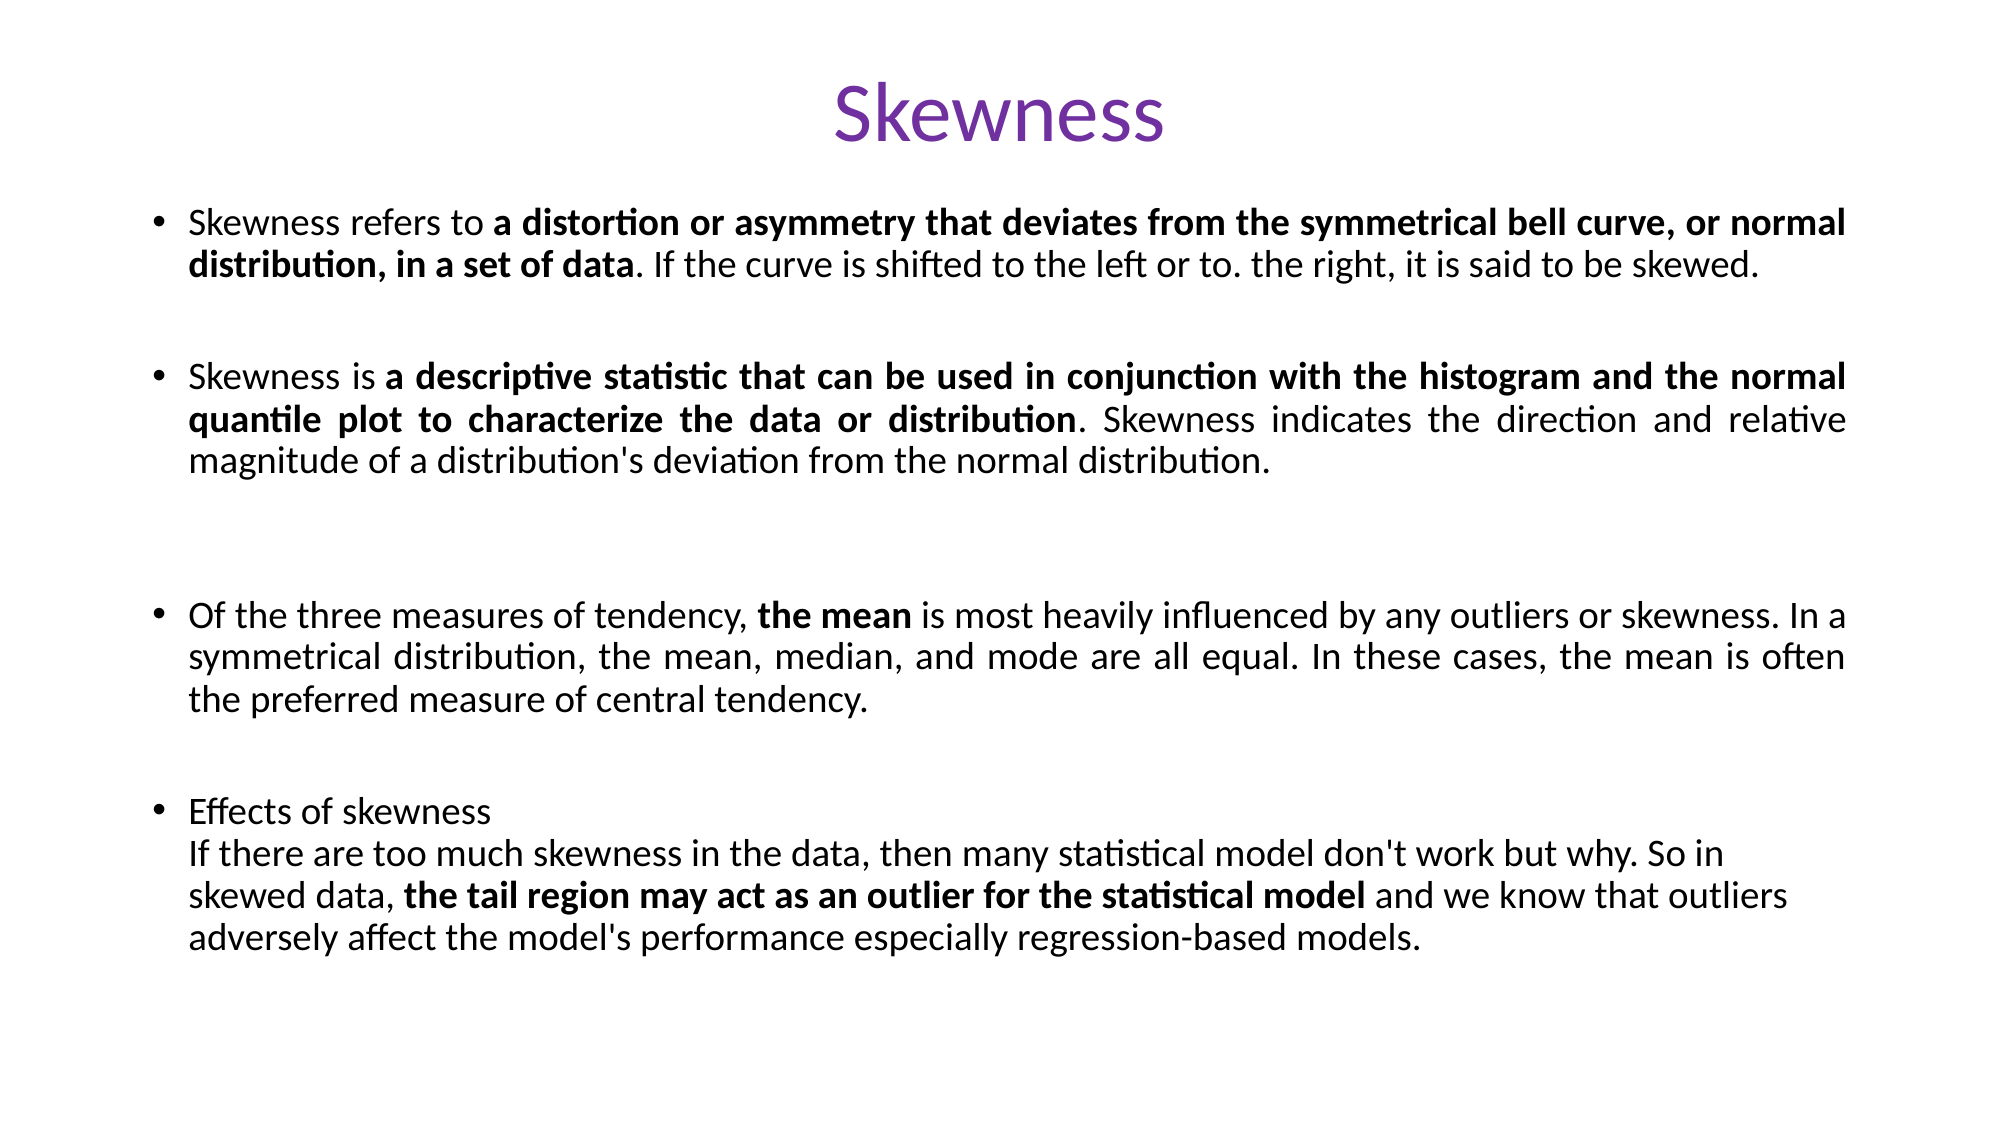

# Skewness
Skewness refers to a distortion or asymmetry that deviates from the symmetrical bell curve, or normal distribution, in a set of data. If the curve is shifted to the left or to. the right, it is said to be skewed.

Skewness is a descriptive statistic that can be used in conjunction with the histogram and the normal quantile plot to characterize the data or distribution. Skewness indicates the direction and relative magnitude of a distribution's deviation from the normal distribution.

Of the three measures of tendency, the mean is most heavily influenced by any outliers or skewness. In a symmetrical distribution, the mean, median, and mode are all equal. In these cases, the mean is often the preferred measure of central tendency.

Effects of skewness
If there are too much skewness in the data, then many statistical model don't work but why. So in skewed data, the tail region may act as an outlier for the statistical model and we know that outliers adversely affect the model's performance especially regression-based models.